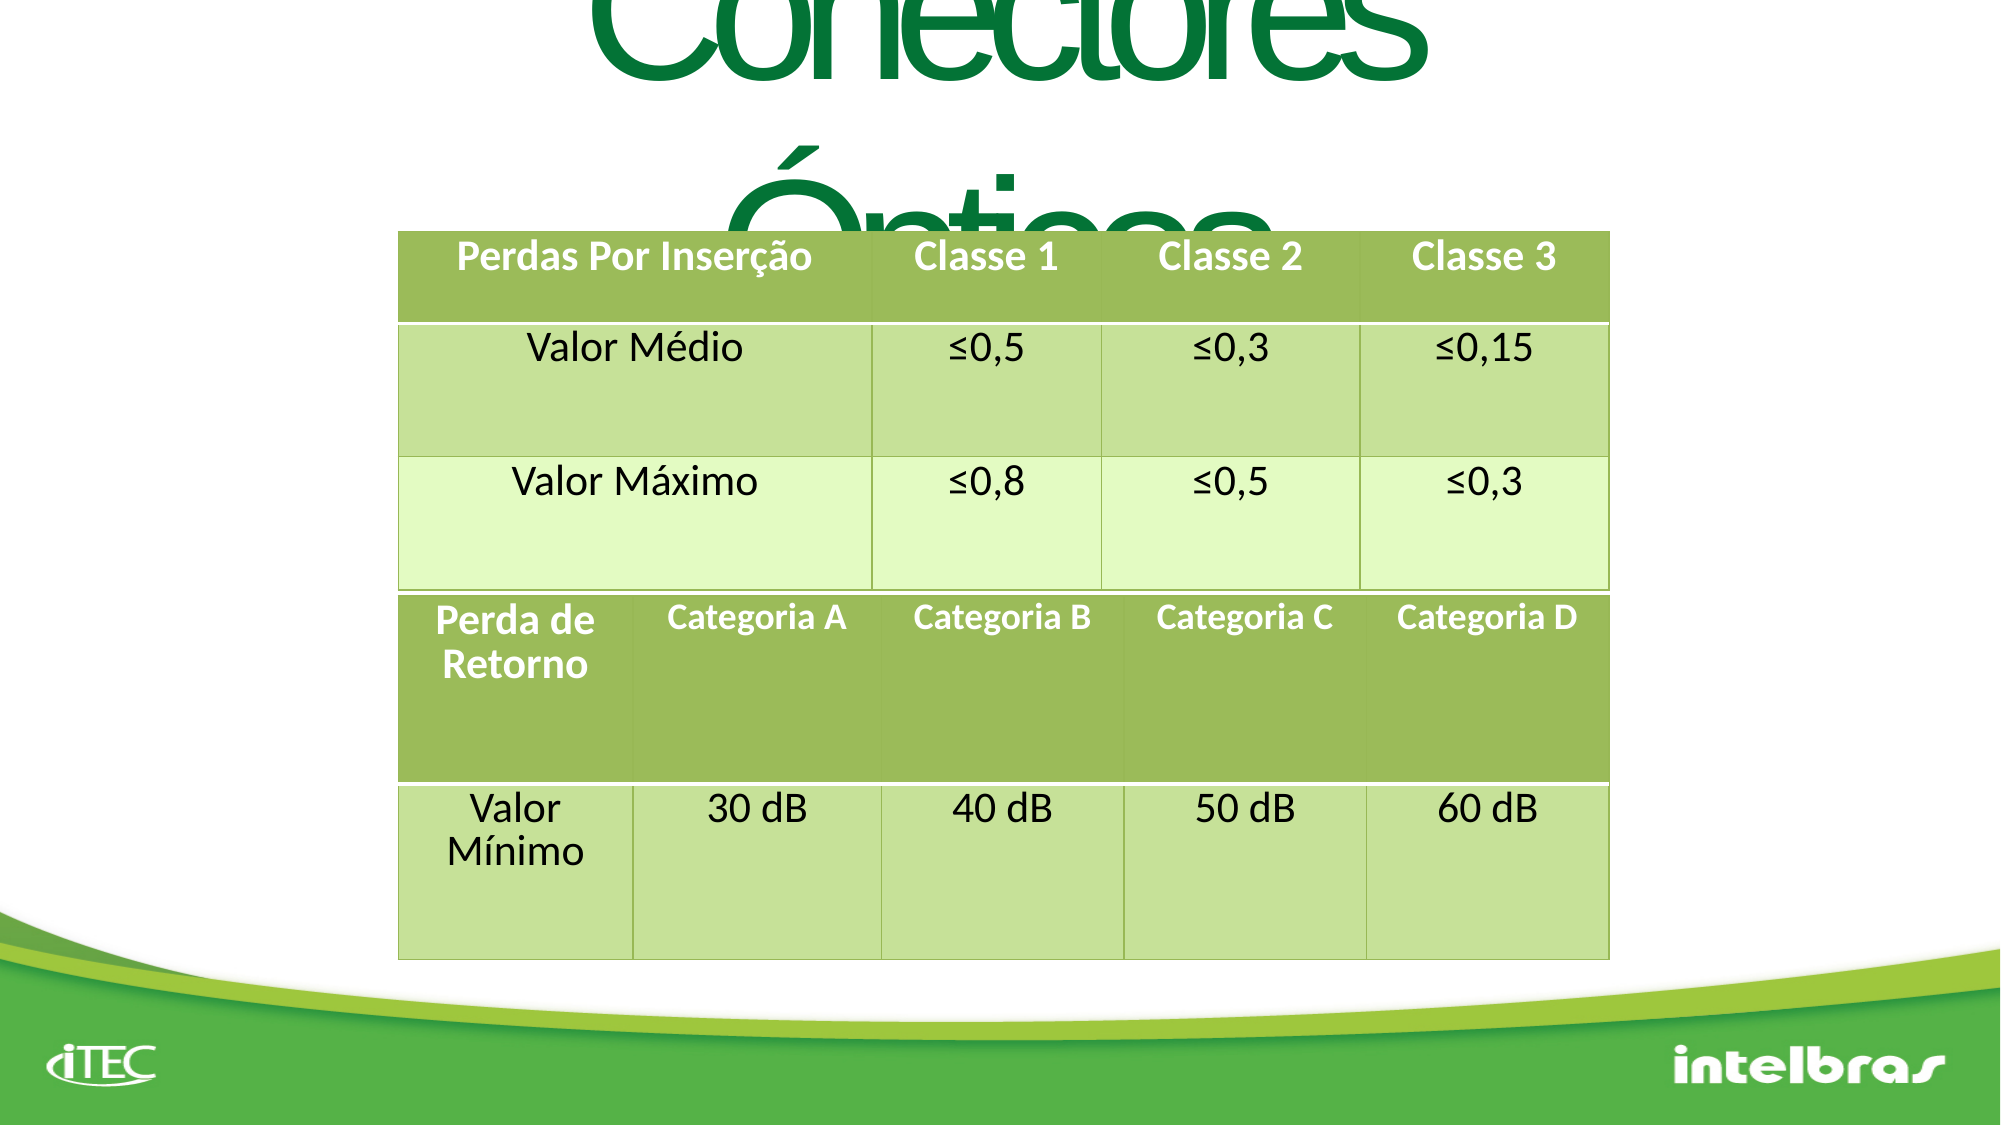

Conectores Ópticos
| Perdas Por Inserção | Classe 1 | Classe 2 | Classe 3 |
| --- | --- | --- | --- |
| Valor Médio | ≤0,5 | ≤0,3 | ≤0,15 |
| Valor Máximo | ≤0,8 | ≤0,5 | ≤0,3 |
| Perda de Retorno | Categoria A | Categoria B | Categoria C | Categoria D |
| --- | --- | --- | --- | --- |
| Valor Mínimo | 30 dB | 40 dB | 50 dB | 60 dB |